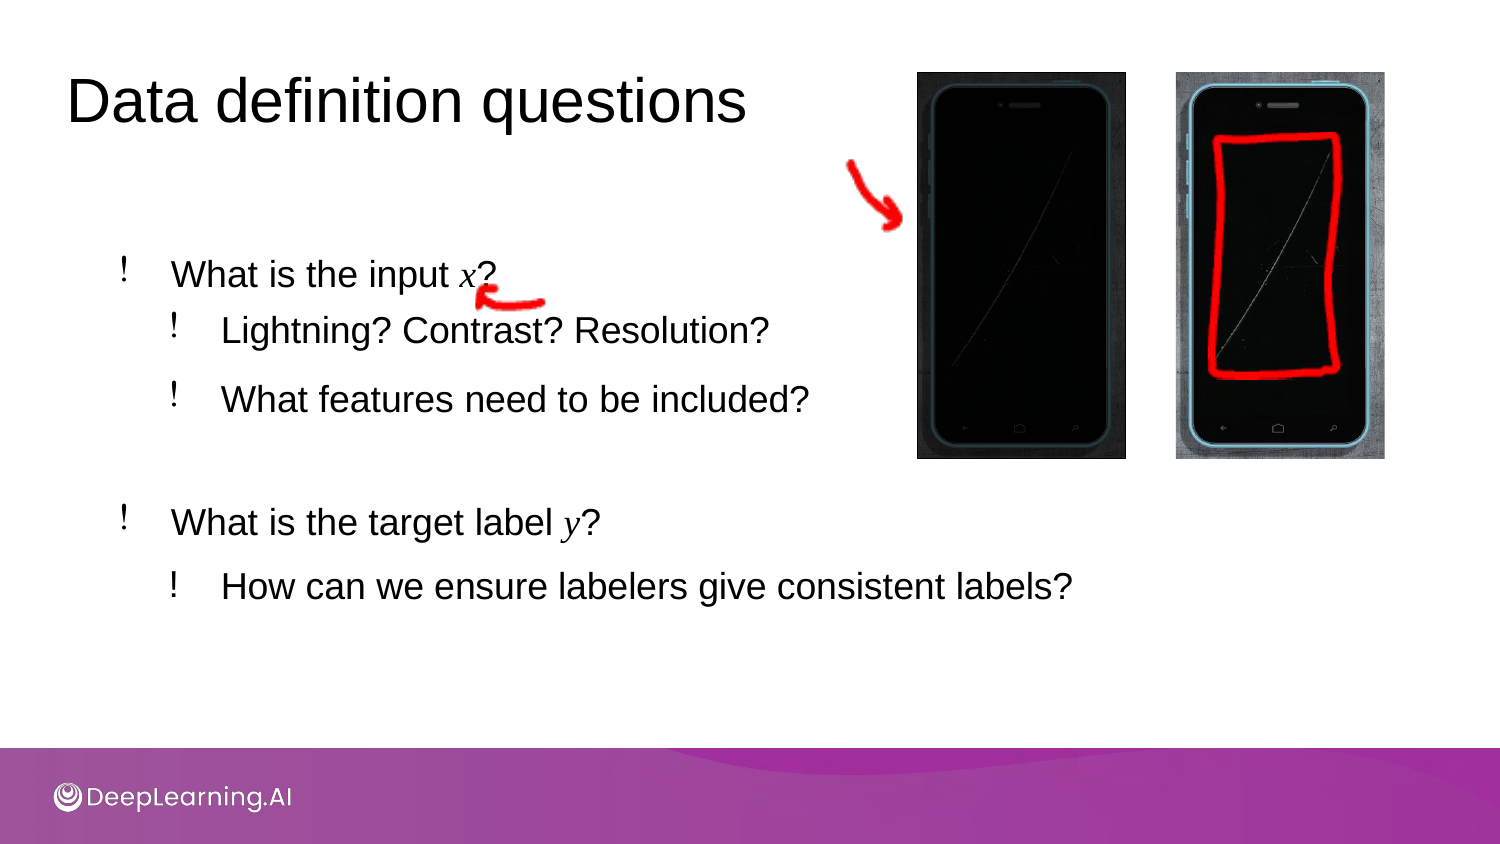

# Data definition questions

What is the input x?
Lightning? Contrast? Resolution?
What features need to be included?

What is the target label y?
How can we ensure labelers give consistent labels?